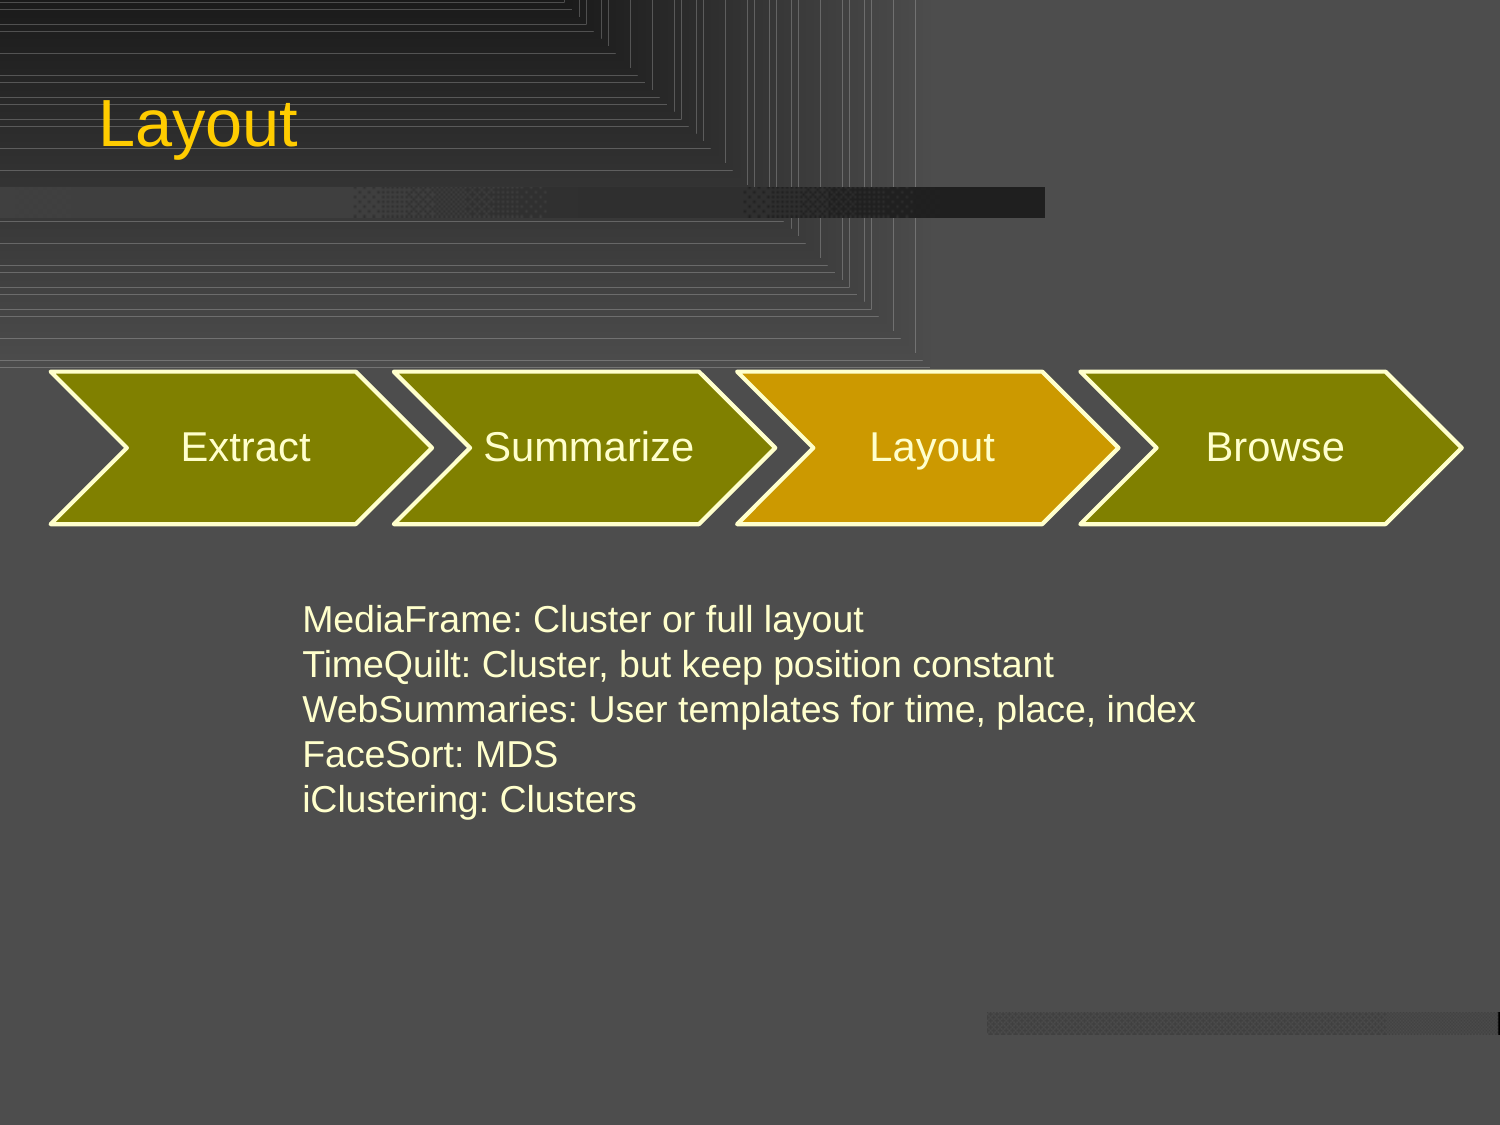

Extract
Summarize
Layout
Browse
# Layout

MediaFrame: Cluster or full layout
TimeQuilt: Cluster, but keep position constant
WebSummaries: User templates for time, place, index
FaceSort: MDS
iClustering: Clusters